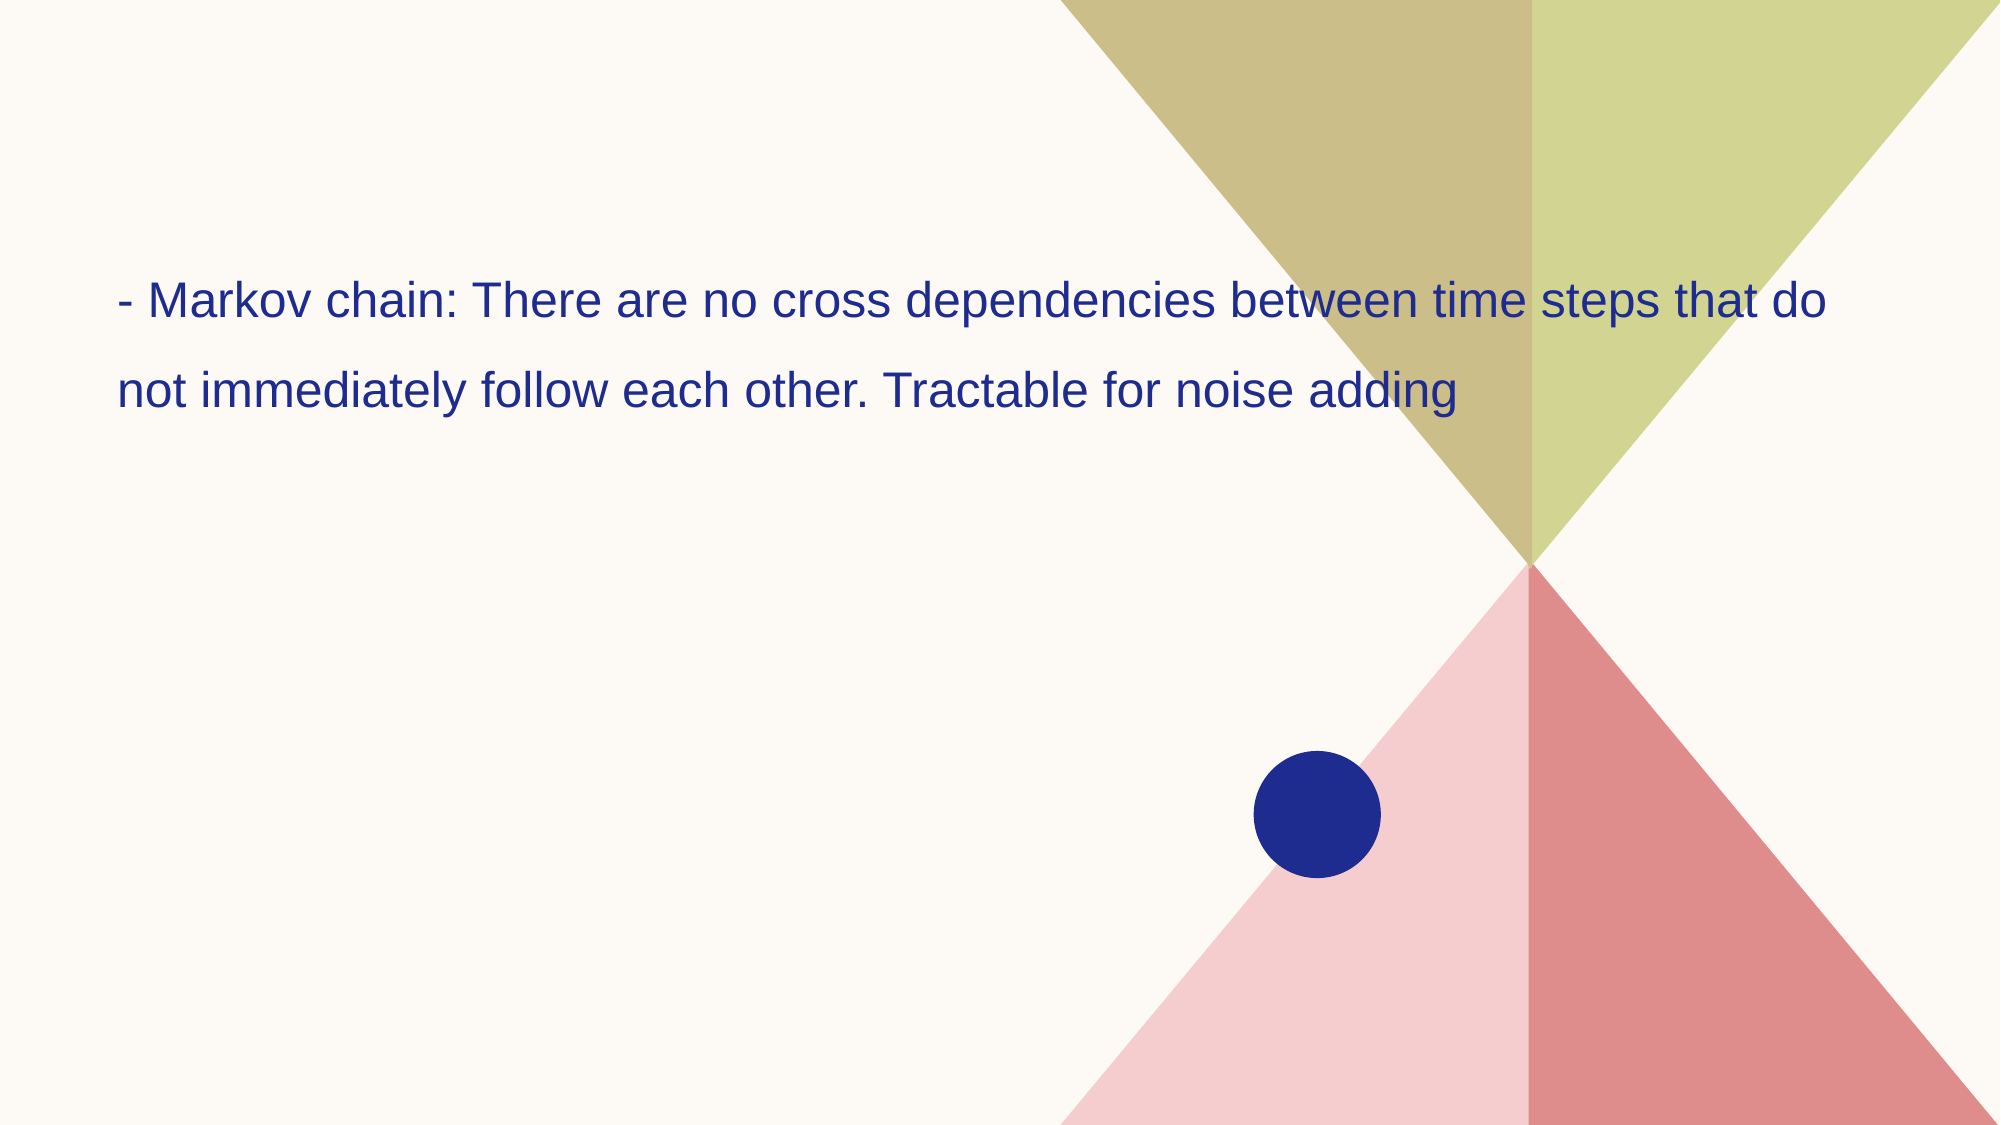

- Markov chain: There are no cross dependencies between time steps that do not immediately follow each other. Tractable for noise adding